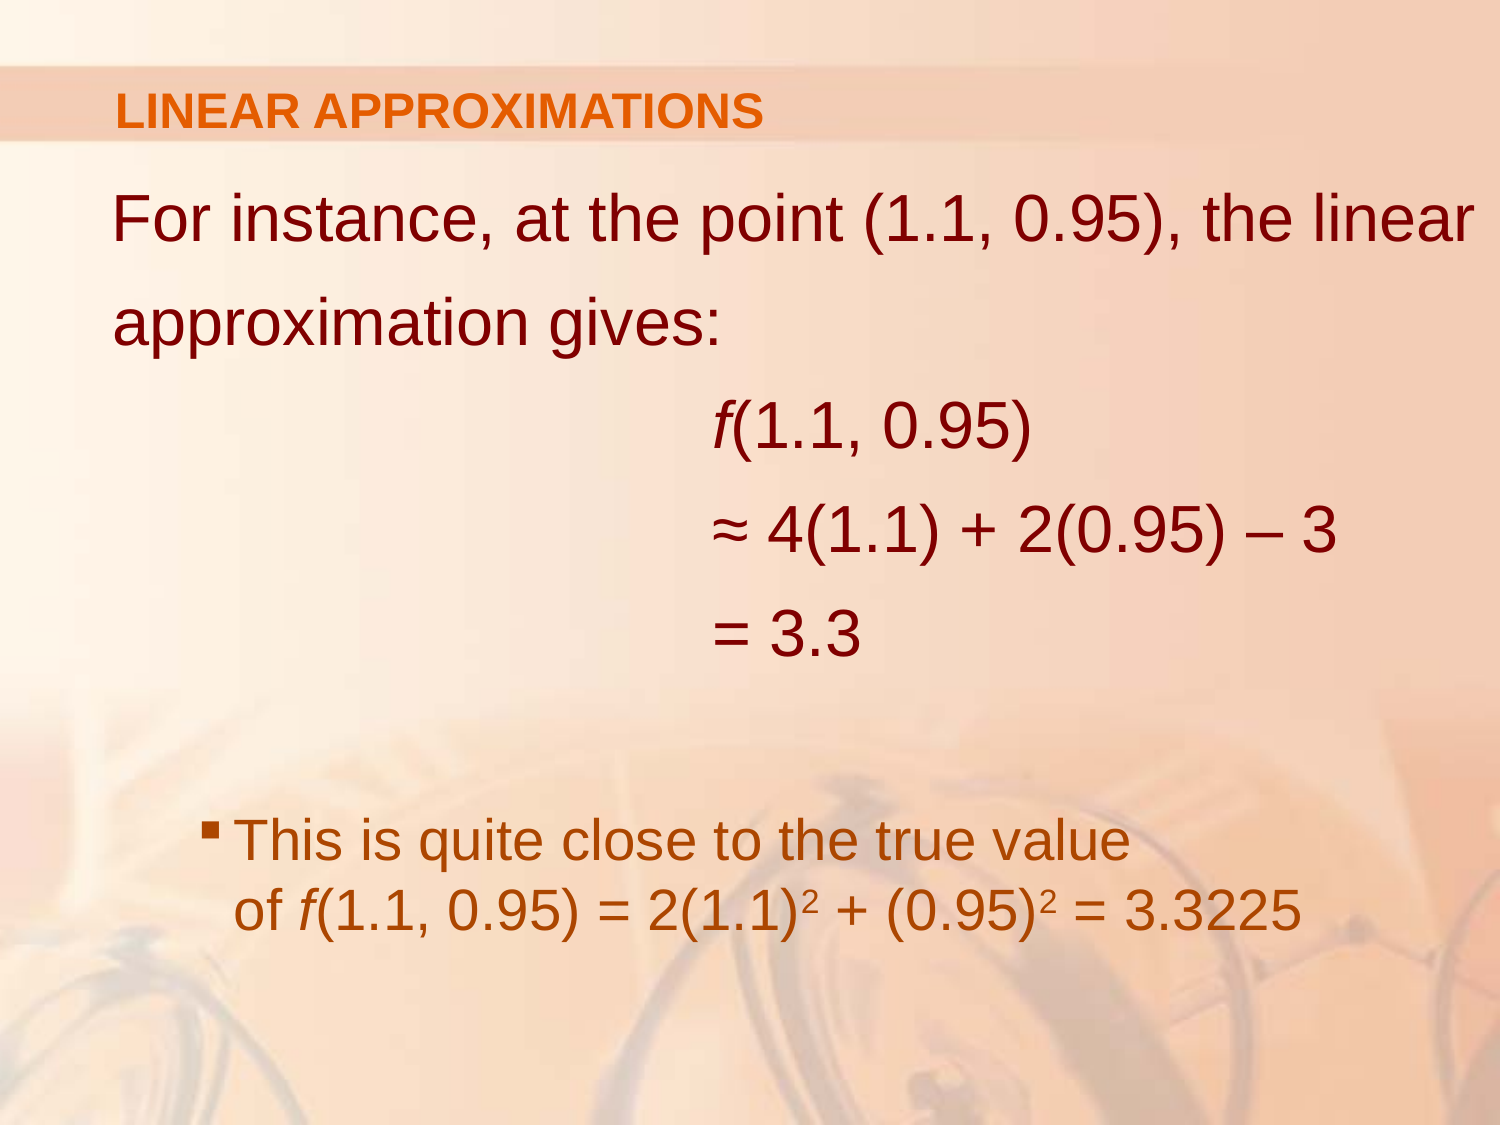

# LINEAR APPROXIMATIONS
For instance, at the point (1.1, 0.95), the linear approximation gives:
				f(1.1, 0.95)
				≈ 4(1.1) + 2(0.95) – 3
				= 3.3

This is quite close to the true value
of f(1.1, 0.95) = 2(1.1)2 + (0.95)2 = 3.3225